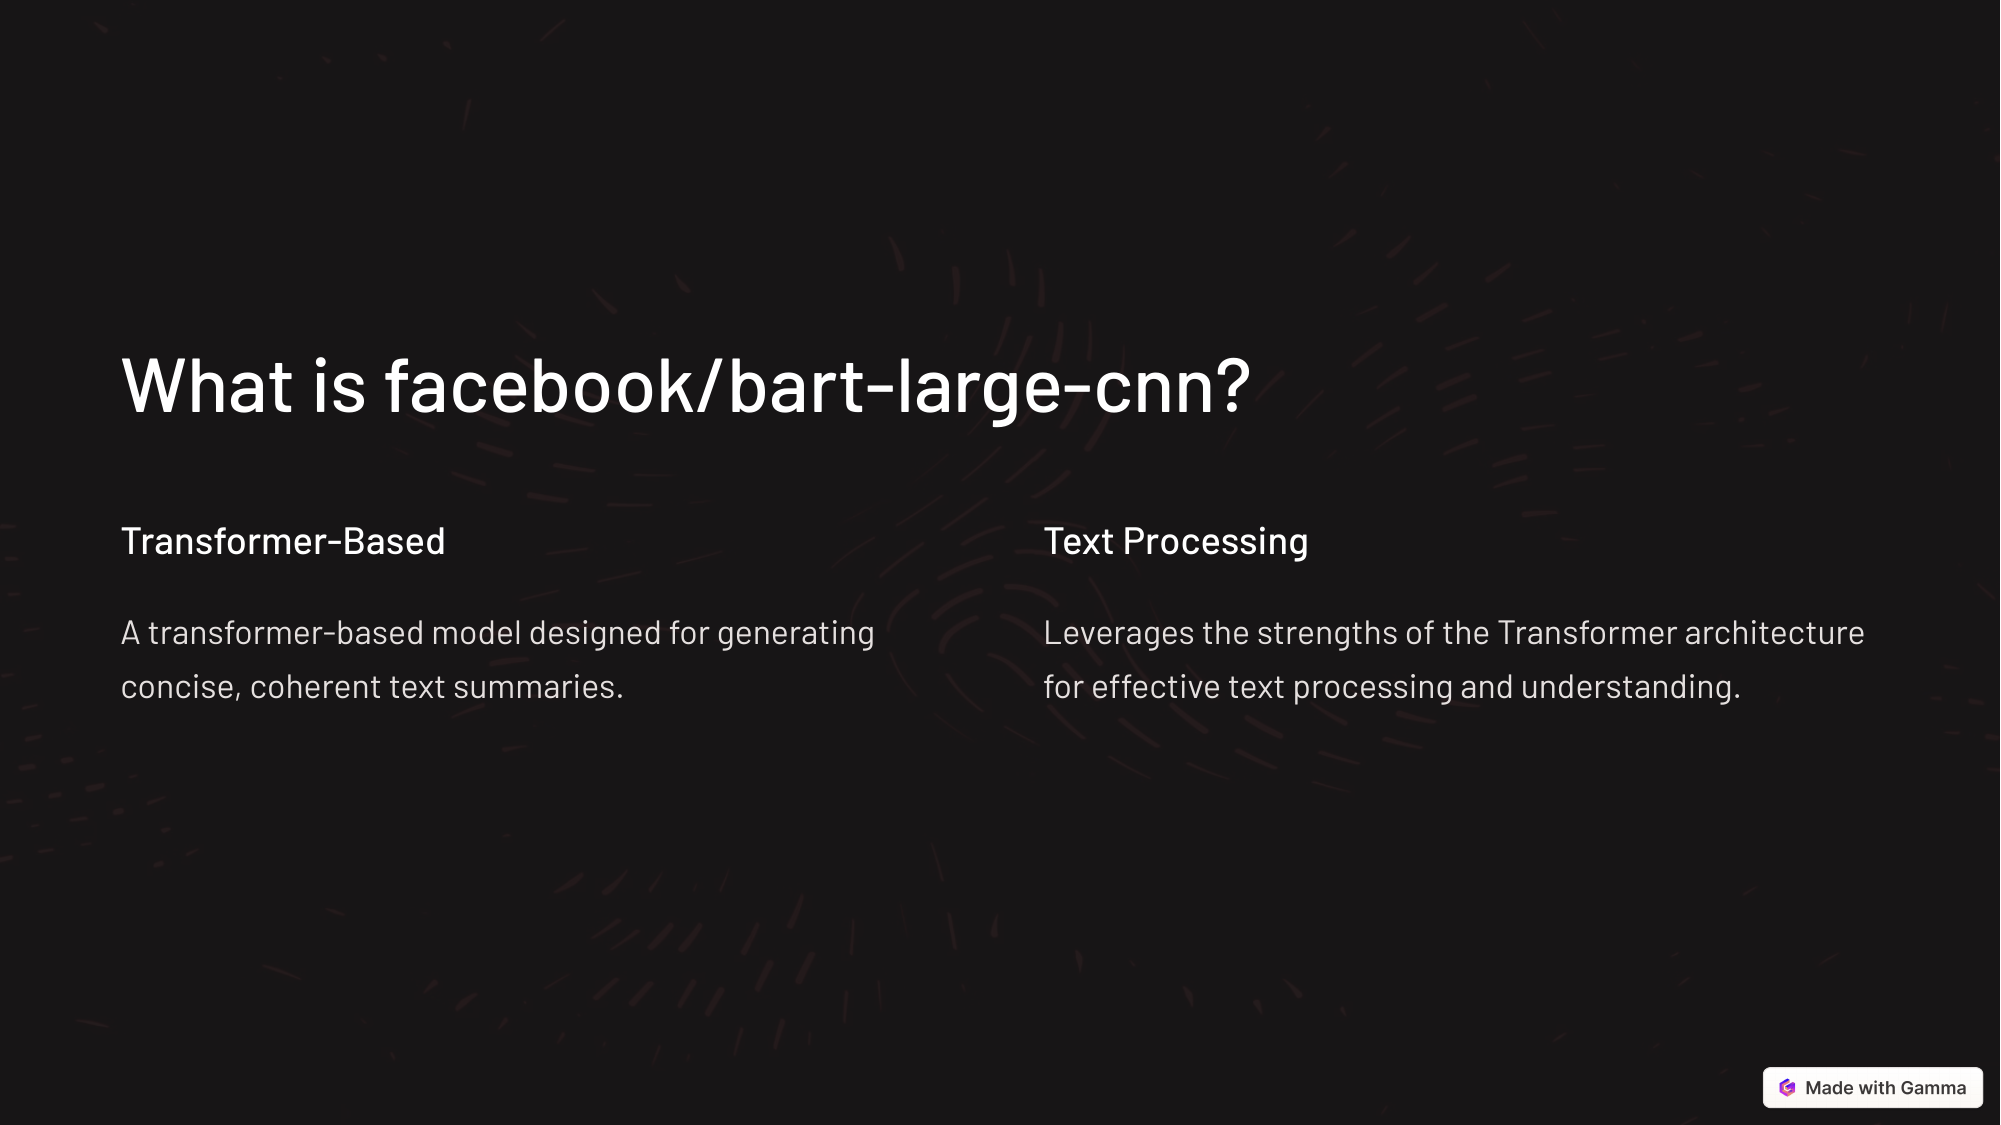

What is facebook/bart-large-cnn?
Transformer-Based
Text Processing
A transformer-based model designed for generating concise, coherent text summaries.
Leverages the strengths of the Transformer architecture for effective text processing and understanding.